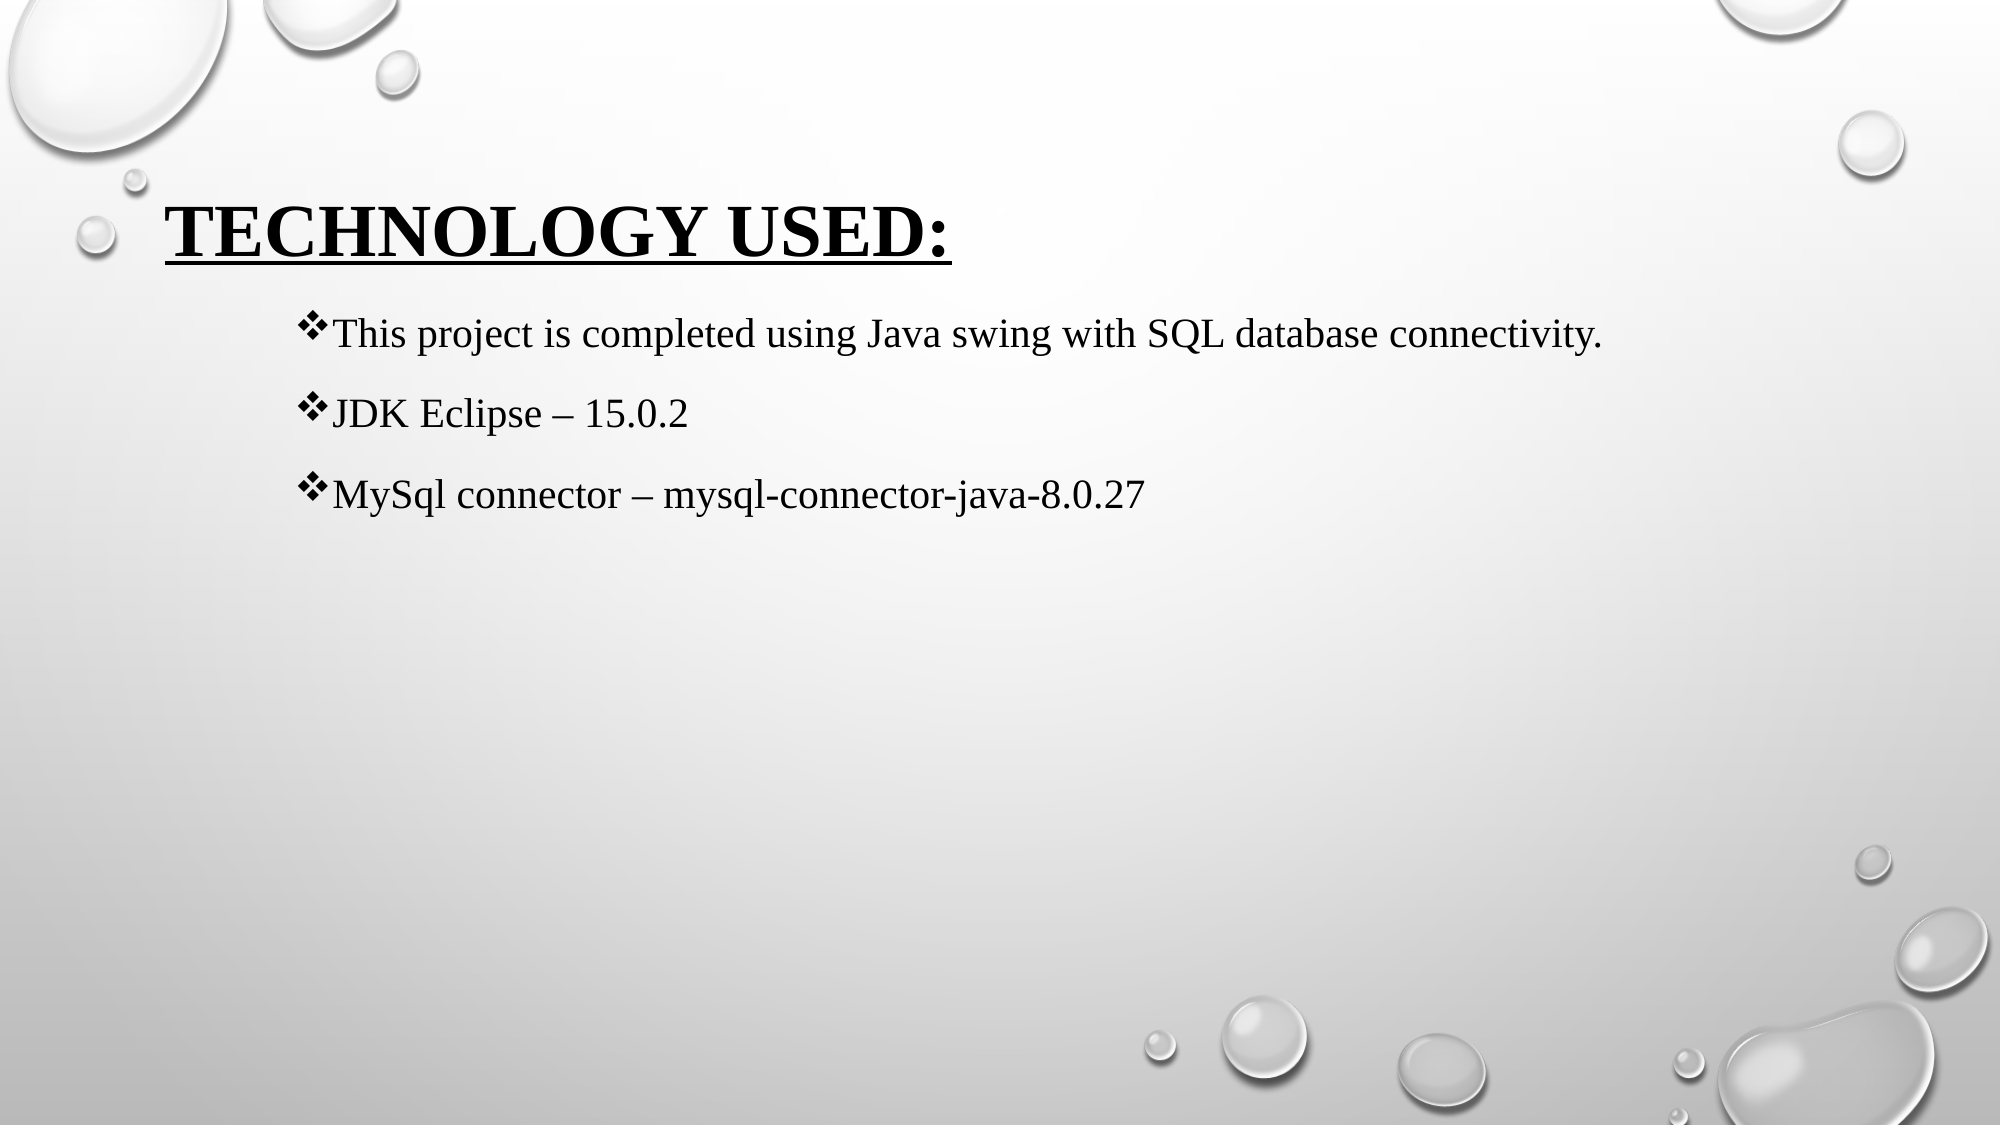

# TECHNOLOGY USED:

This project is completed using Java swing with SQL database connectivity.
JDK Eclipse – 15.0.2
MySql connector – mysql-connector-java-8.0.27